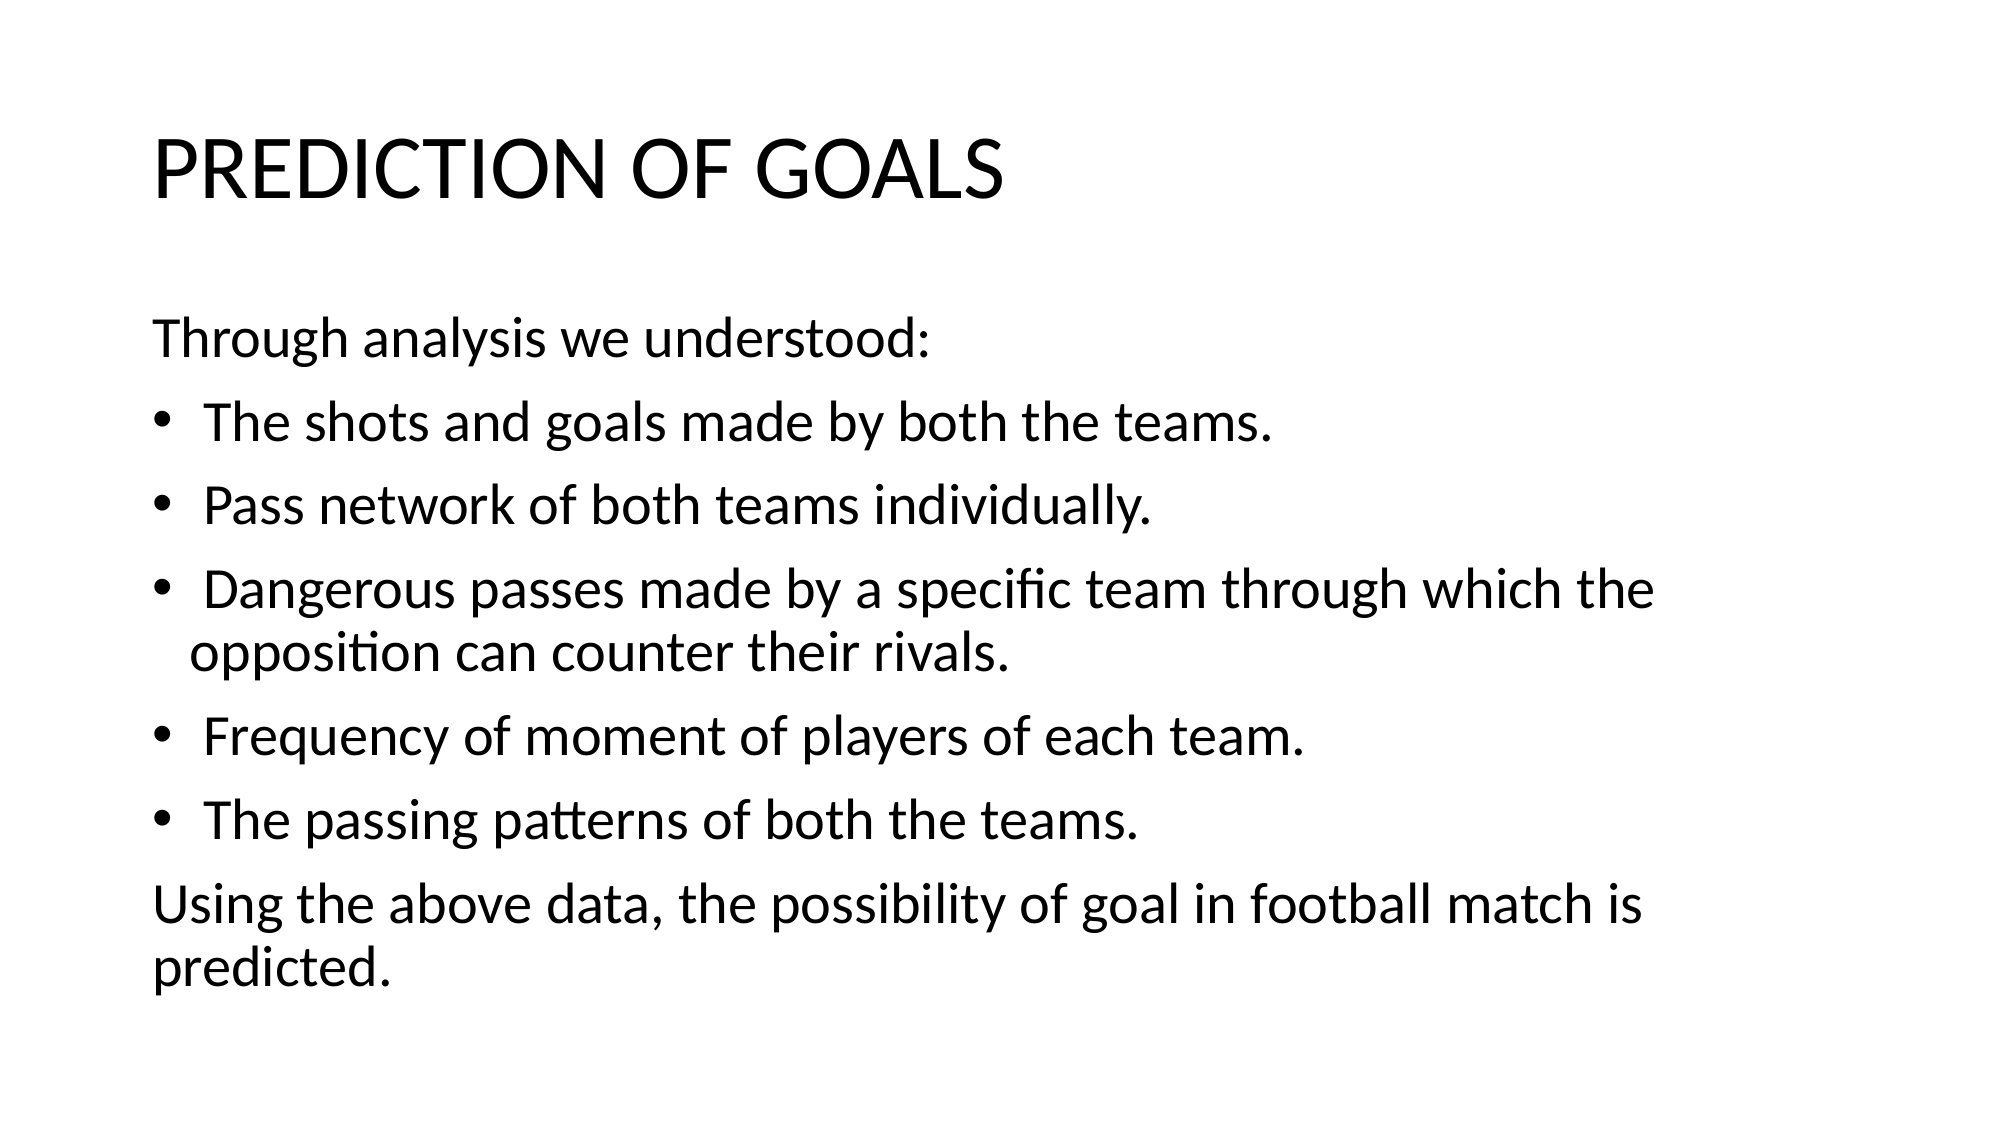

# PREDICTION OF GOALS
Through analysis we understood:
 The shots and goals made by both the teams.
 Pass network of both teams individually.
 Dangerous passes made by a specific team through which the opposition can counter their rivals.
 Frequency of moment of players of each team.
 The passing patterns of both the teams.
Using the above data, the possibility of goal in football match is predicted.